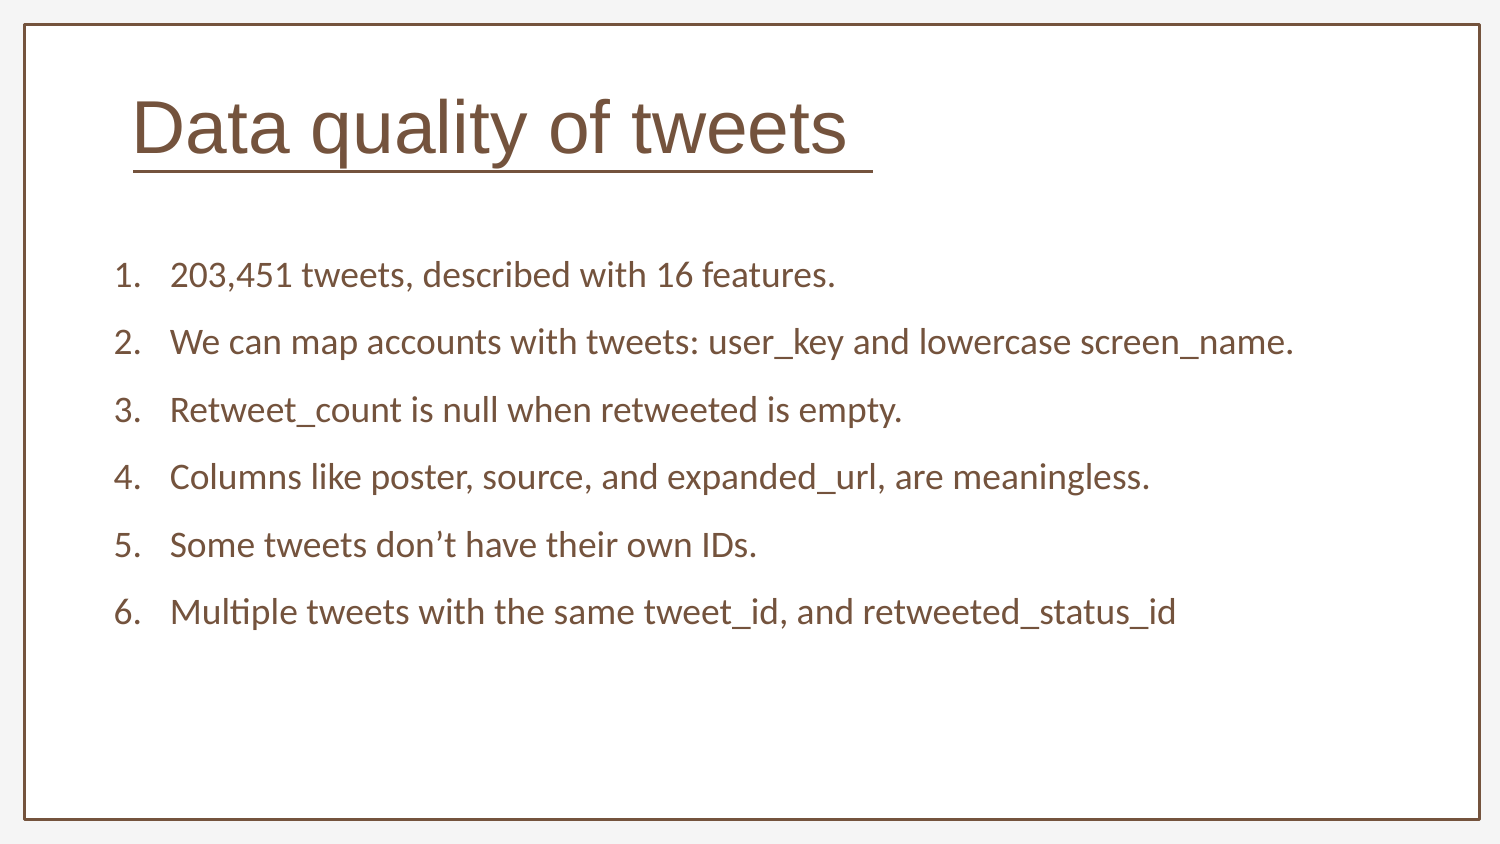

Data quality of tweets
203,451 tweets, described with 16 features.
We can map accounts with tweets: user_key and lowercase screen_name.
Retweet_count is null when retweeted is empty.
Columns like poster, source, and expanded_url, are meaningless.
Some tweets don’t have their own IDs.
Multiple tweets with the same tweet_id, and retweeted_status_id